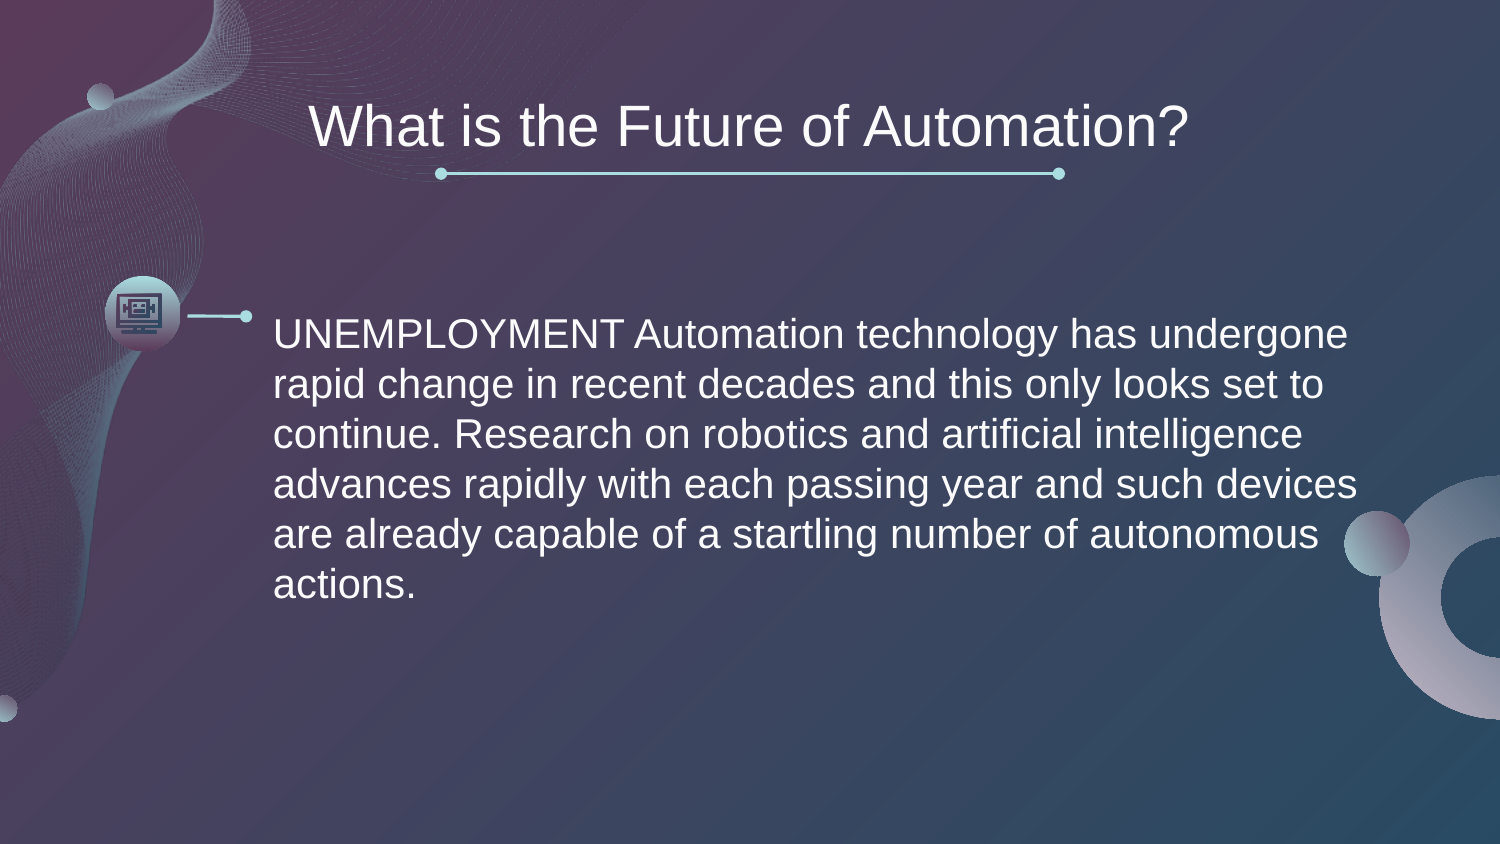

# What is the Future of Automation?
UNEMPLOYMENT Automation technology has undergone rapid change in recent decades and this only looks set to continue. Research on robotics and artificial intelligence advances rapidly with each passing year and such devices are already capable of a startling number of autonomous actions.